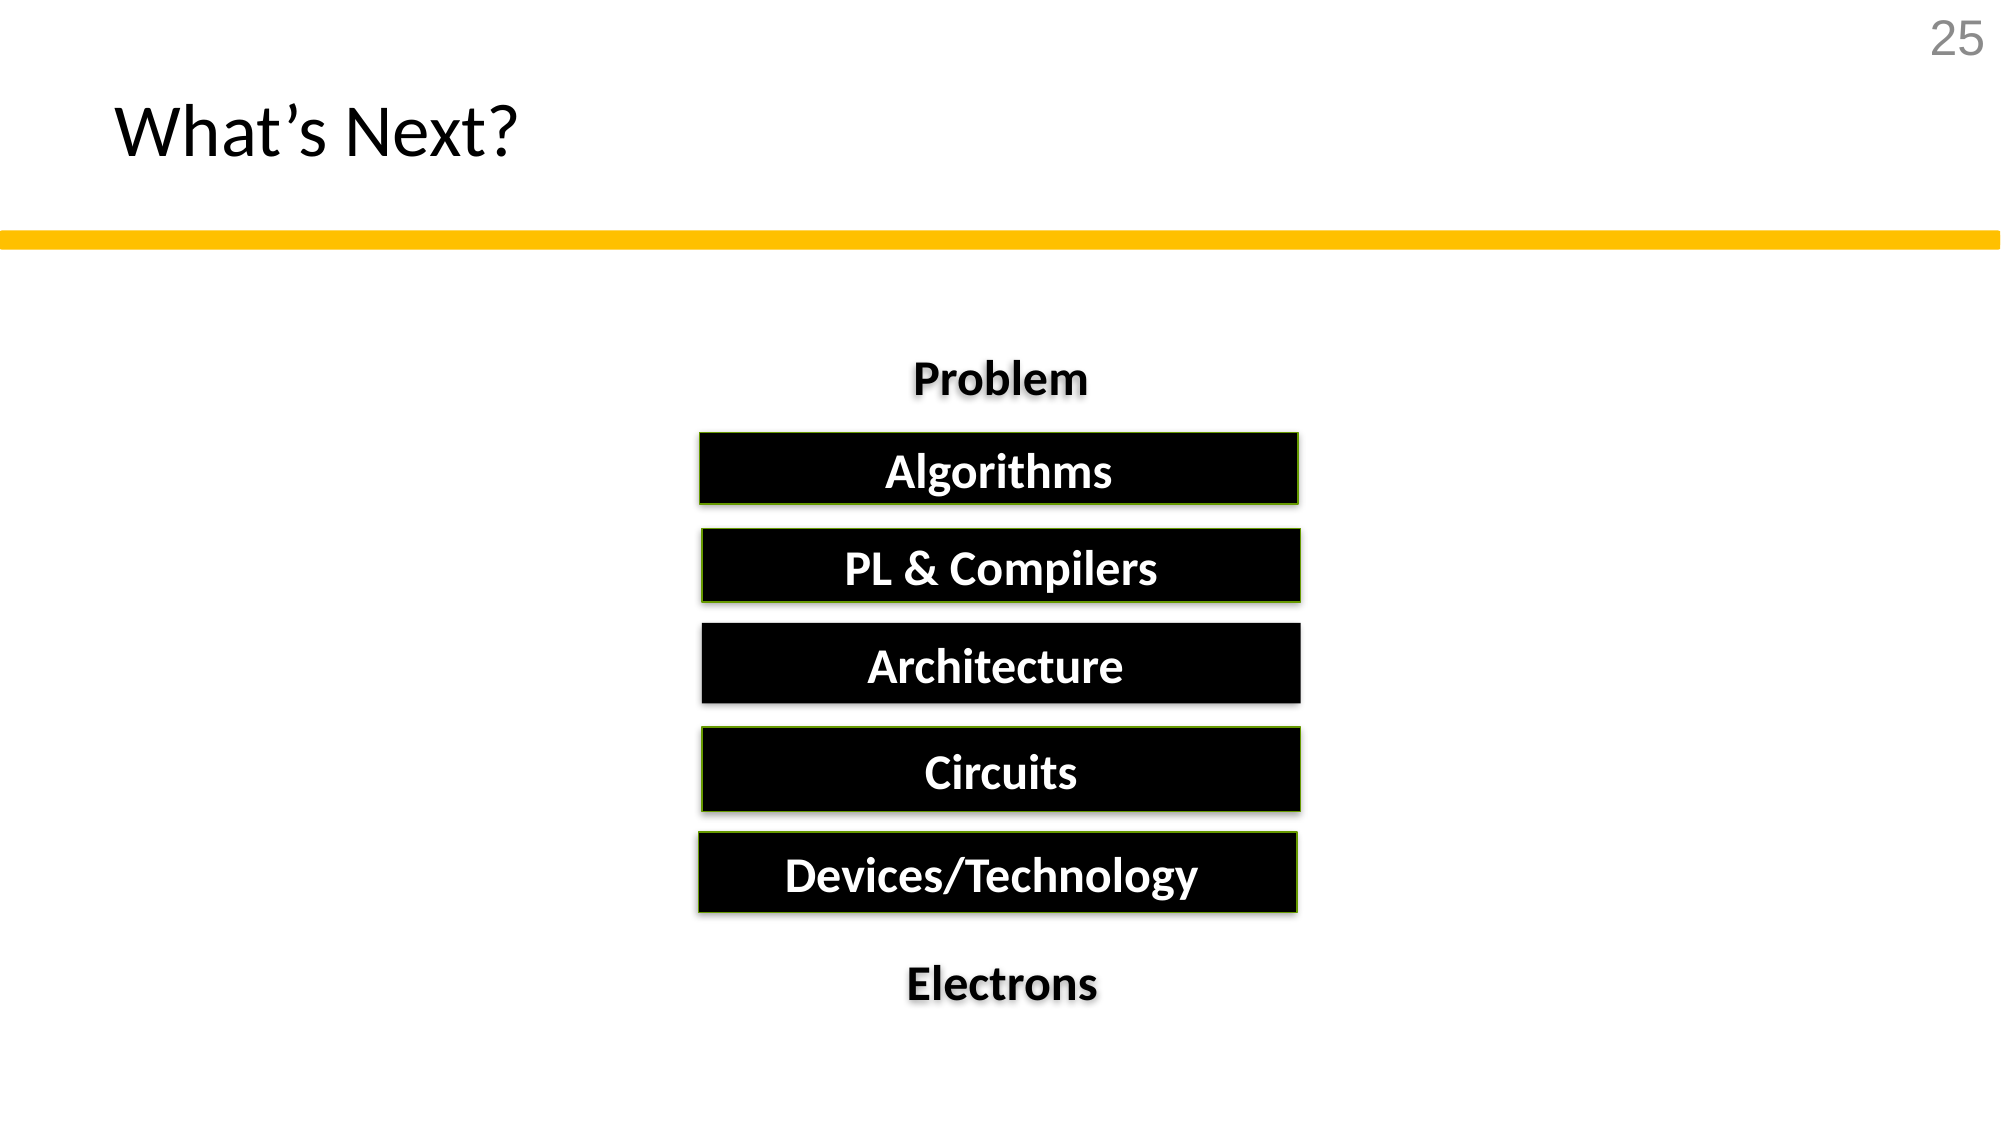

25
# What’s Next?
Problem
Algorithms
PL & Compilers
Architecture
Circuits
Devices/Technology
Electrons